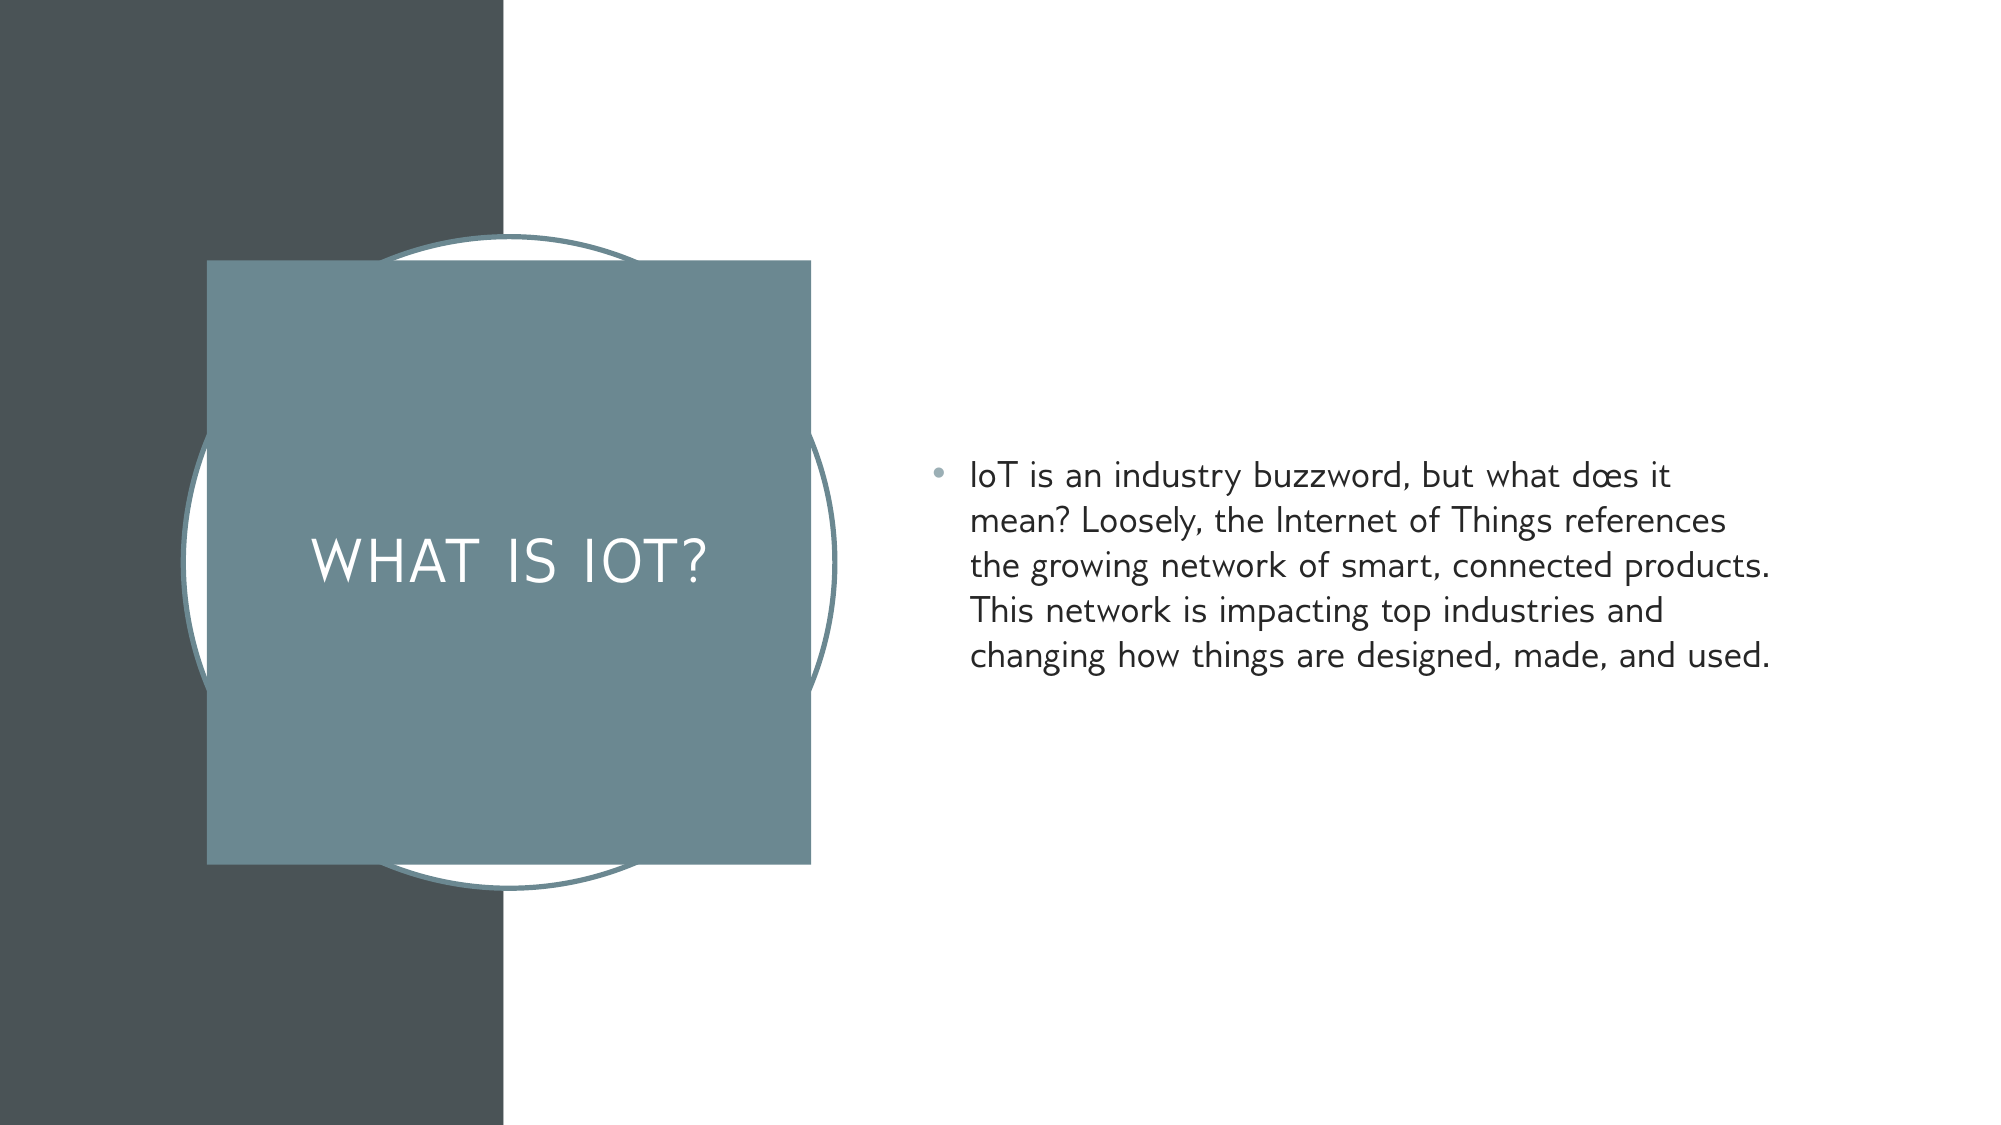

IoT is an industry buzzword, but what does it mean? Loosely, the Internet of Things references the growing network of smart, connected products. This network is impacting top industries and changing how things are designed, made, and used.

# WHAT IS IoT?